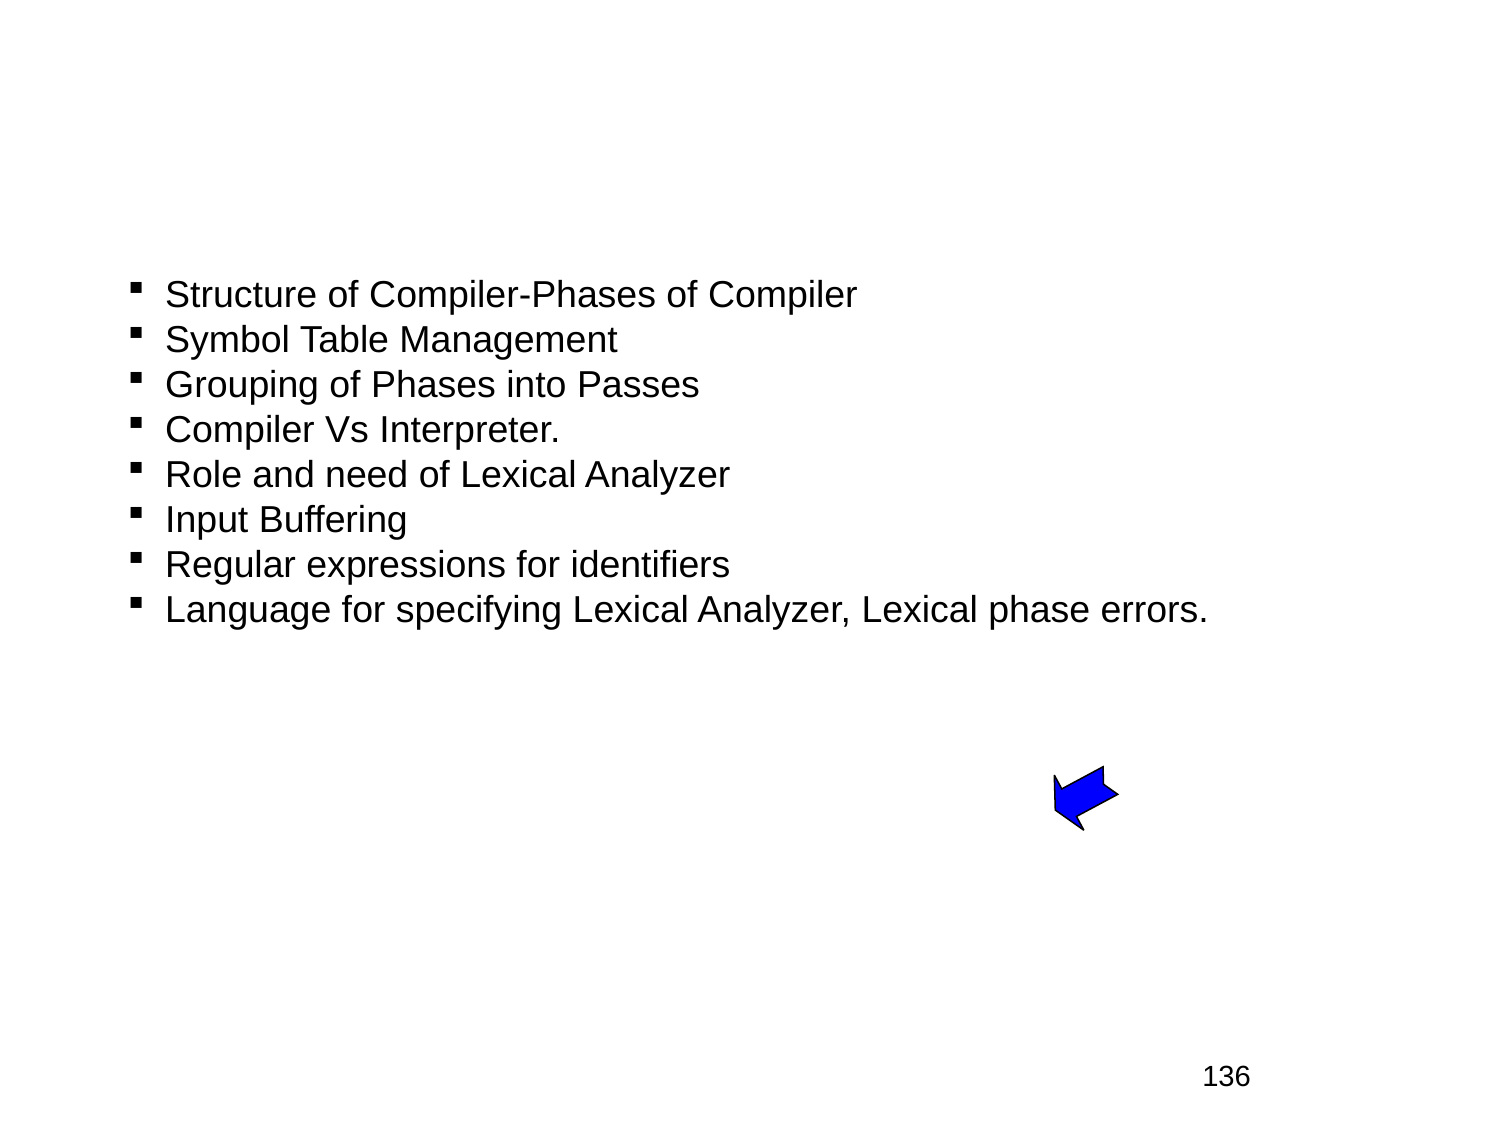

Structure of Compiler-Phases of Compiler
Symbol Table Management
Grouping of Phases into Passes
Compiler Vs Interpreter.
Role and need of Lexical Analyzer
Input Buffering
Regular expressions for identifiers
Language for specifying Lexical Analyzer, Lexical phase errors.

136